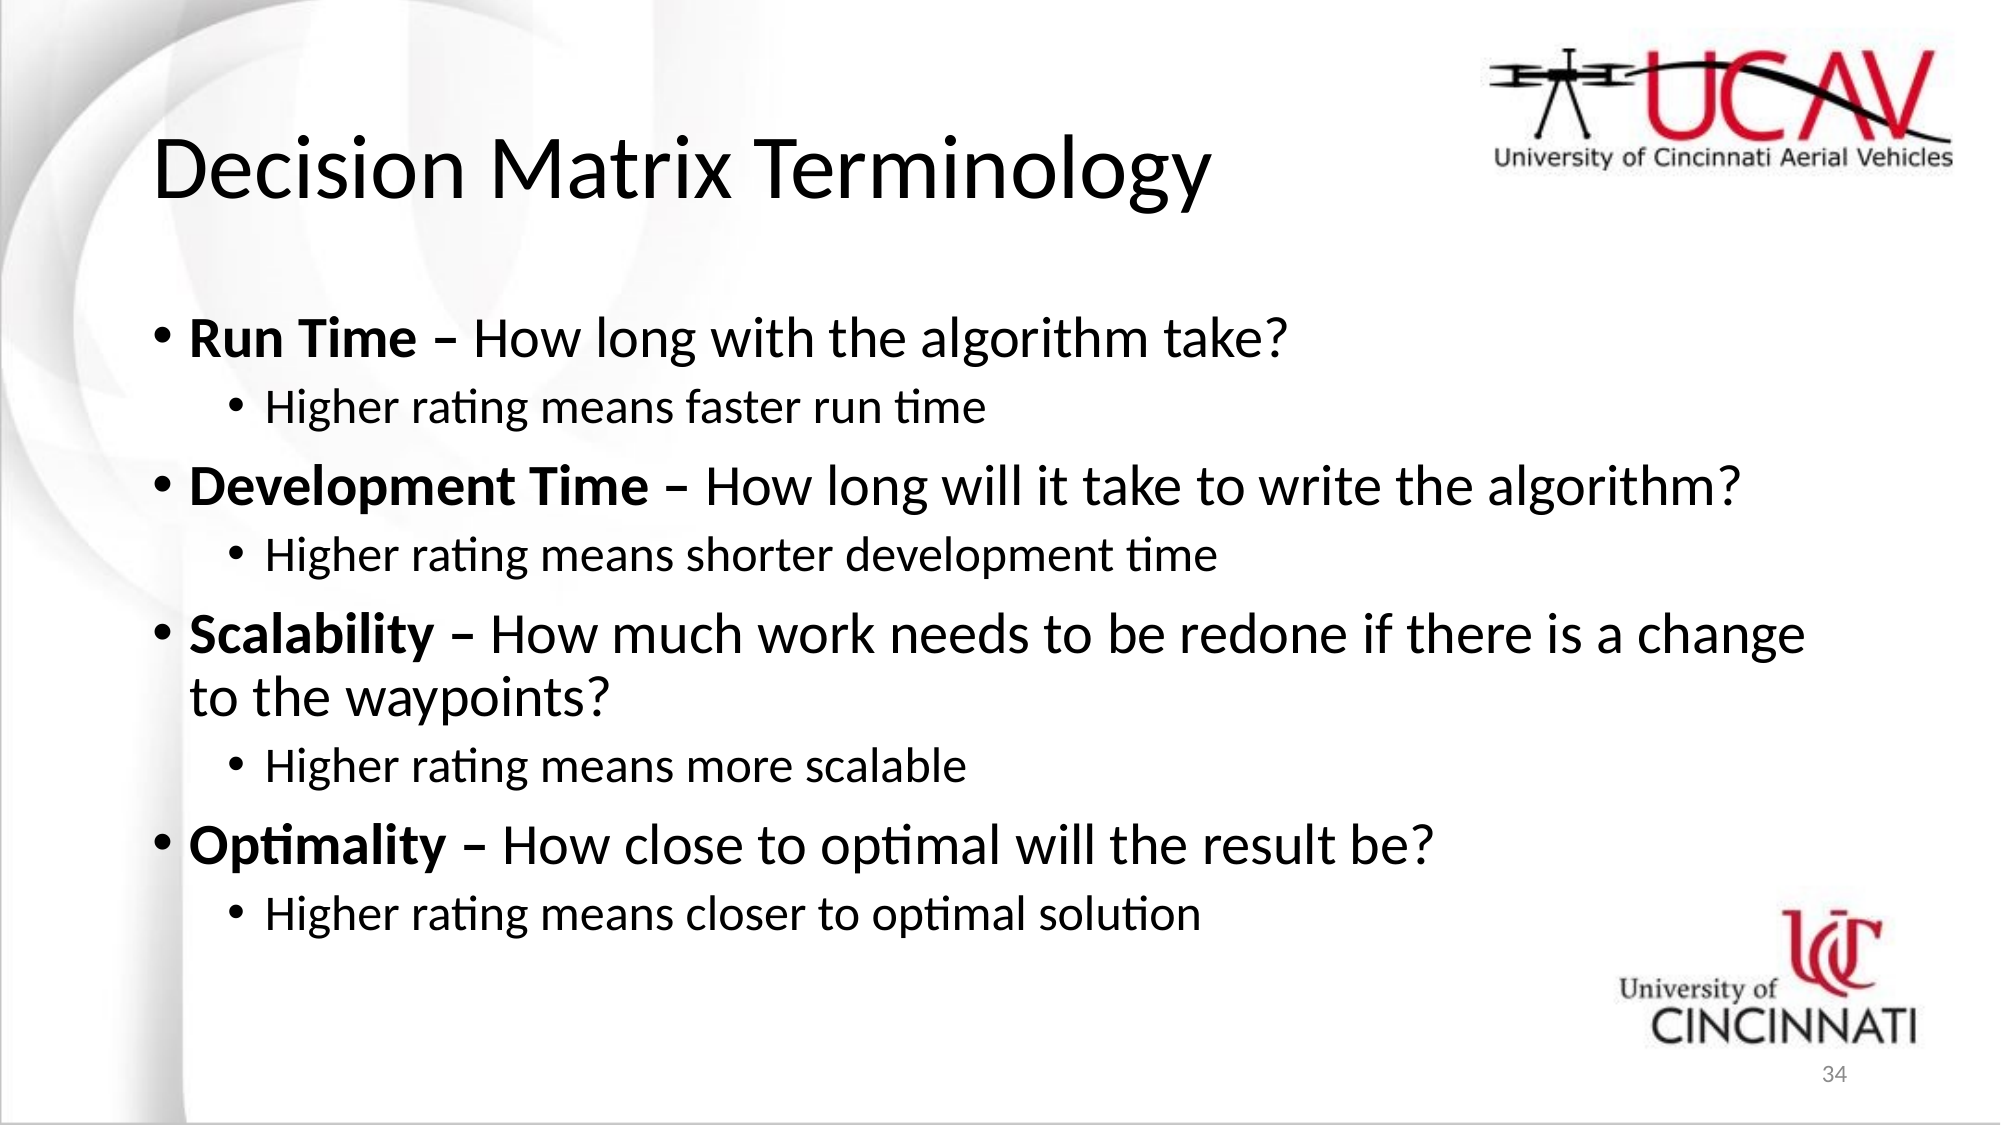

# Decision Matrix Terminology
Run Time – How long with the algorithm take?
Higher rating means faster run time
Development Time – How long will it take to write the algorithm?
Higher rating means shorter development time
Scalability – How much work needs to be redone if there is a change to the waypoints?
Higher rating means more scalable
Optimality – How close to optimal will the result be?
Higher rating means closer to optimal solution

34